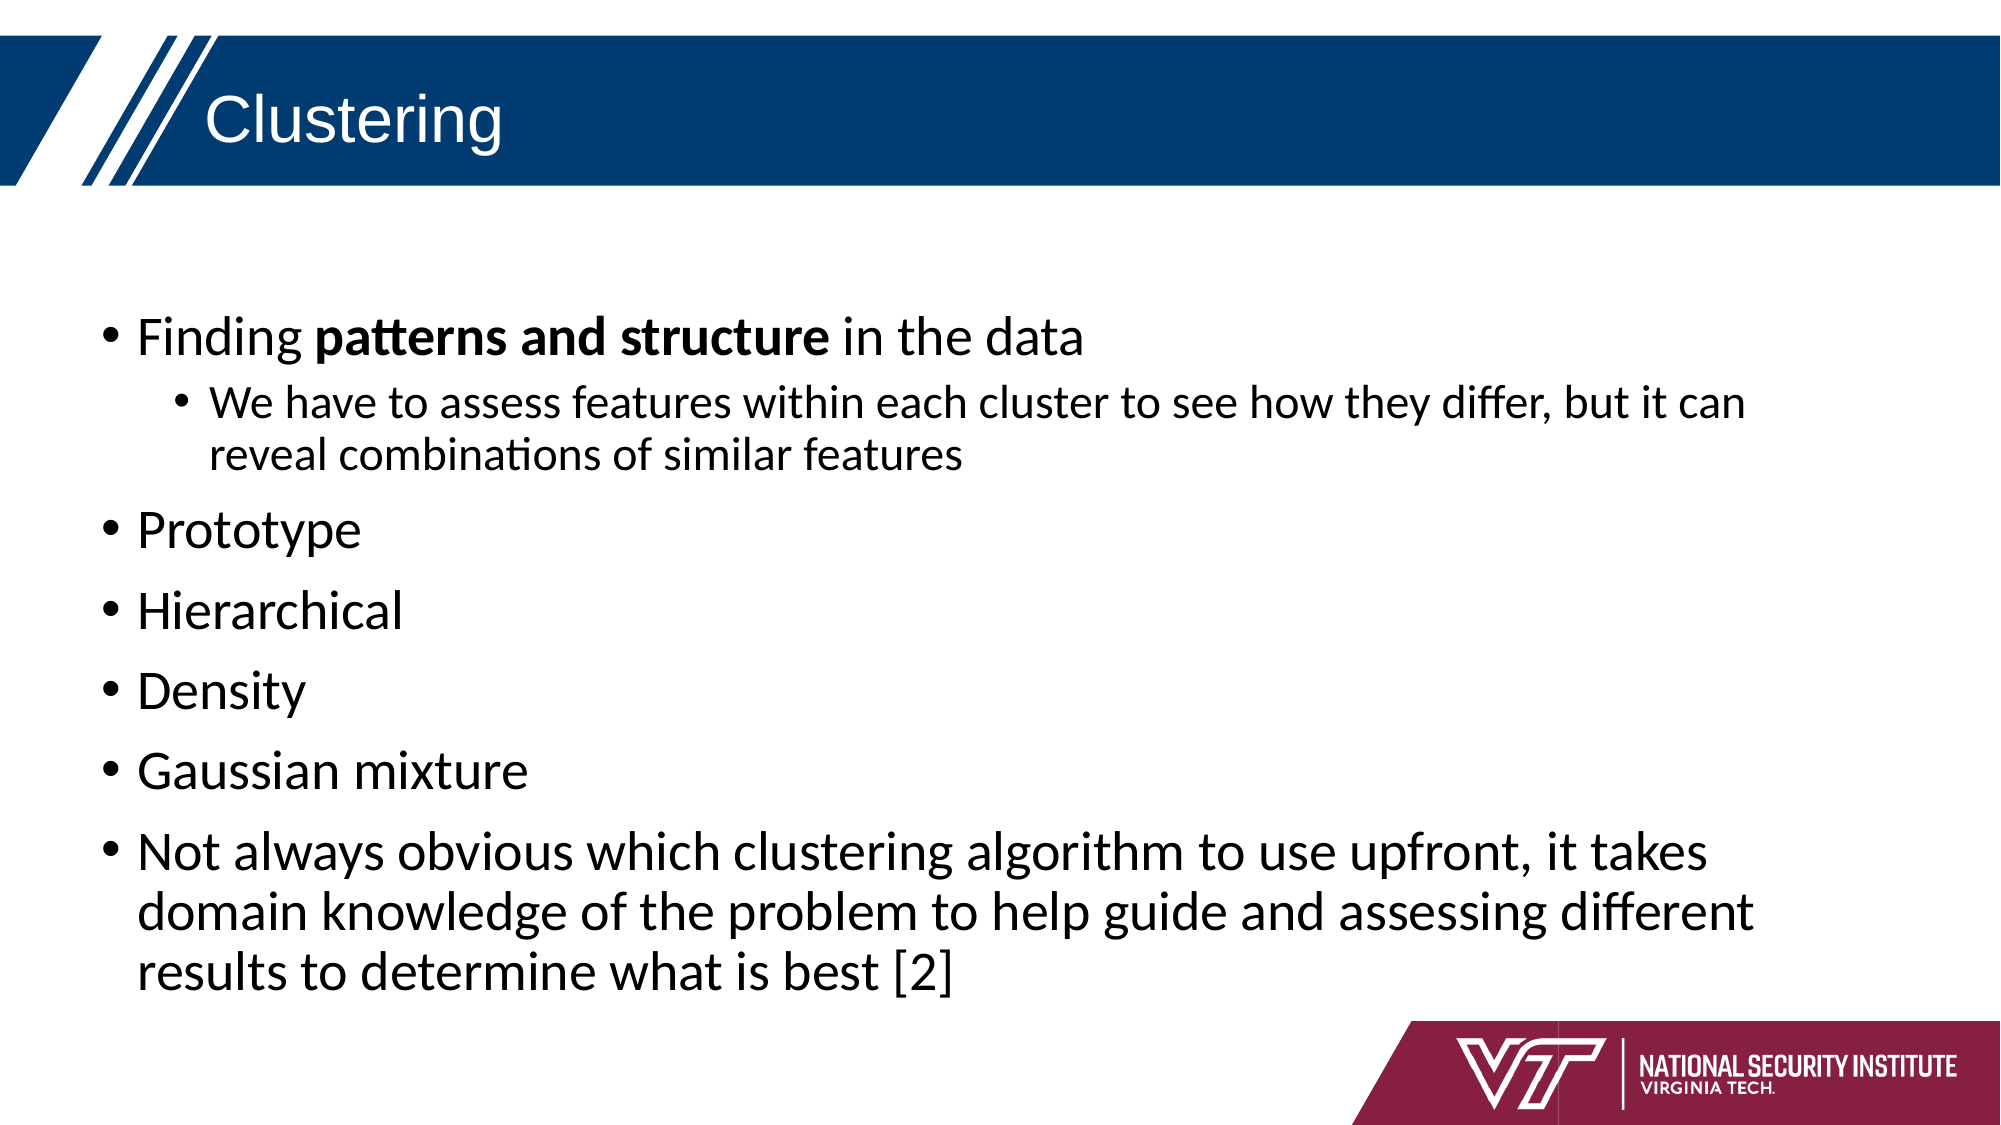

# Clustering
Finding patterns and structure in the data
We have to assess features within each cluster to see how they differ, but it can reveal combinations of similar features
Prototype
Hierarchical
Density
Gaussian mixture
Not always obvious which clustering algorithm to use upfront, it takes domain knowledge of the problem to help guide and assessing different results to determine what is best [2]